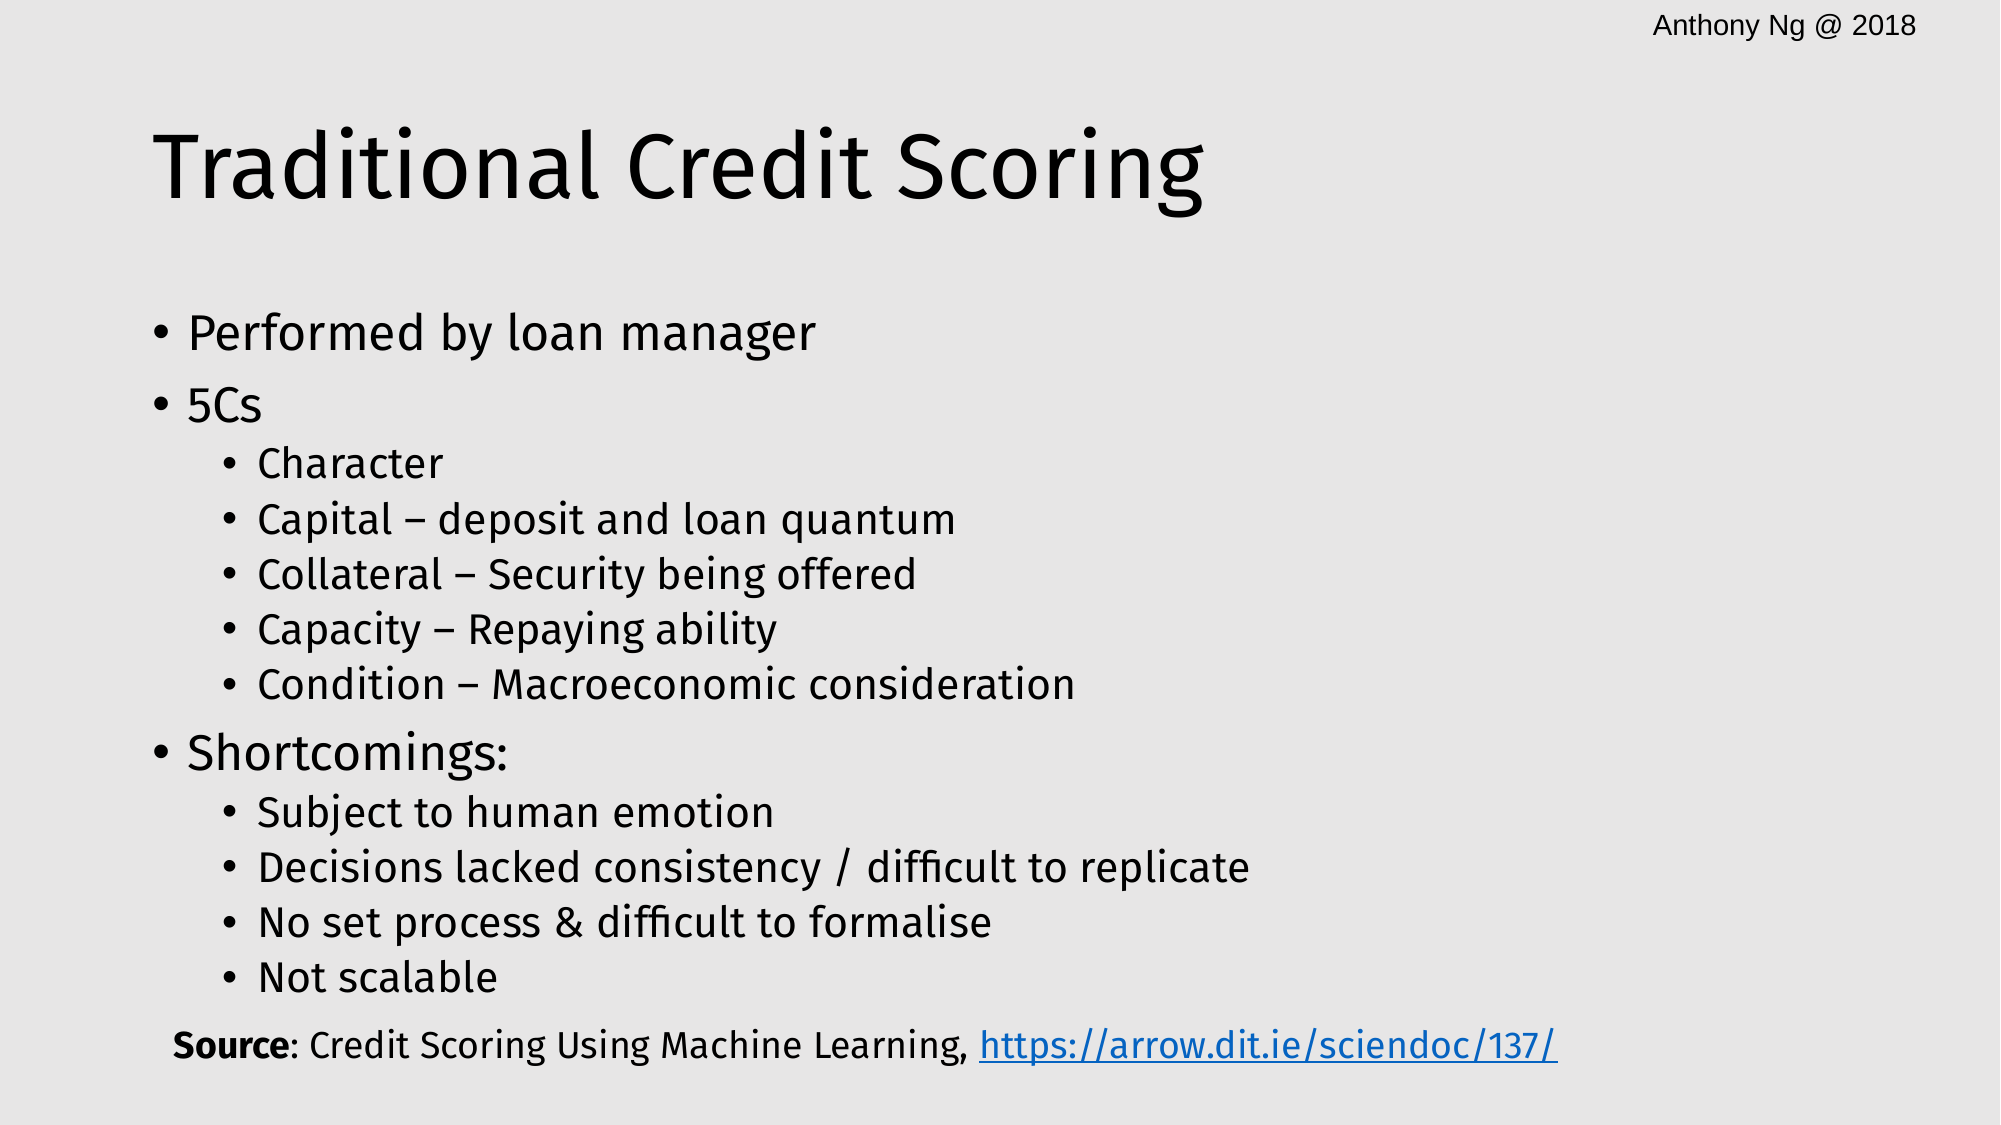

# Traditional Credit Scoring
Performed by loan manager
5Cs
Character
Capital – deposit and loan quantum
Collateral – Security being offered
Capacity – Repaying ability
Condition – Macroeconomic consideration
Shortcomings:
Subject to human emotion
Decisions lacked consistency / difficult to replicate
No set process & difficult to formalise
Not scalable

Source: Credit Scoring Using Machine Learning, https://arrow.dit.ie/sciendoc/137/